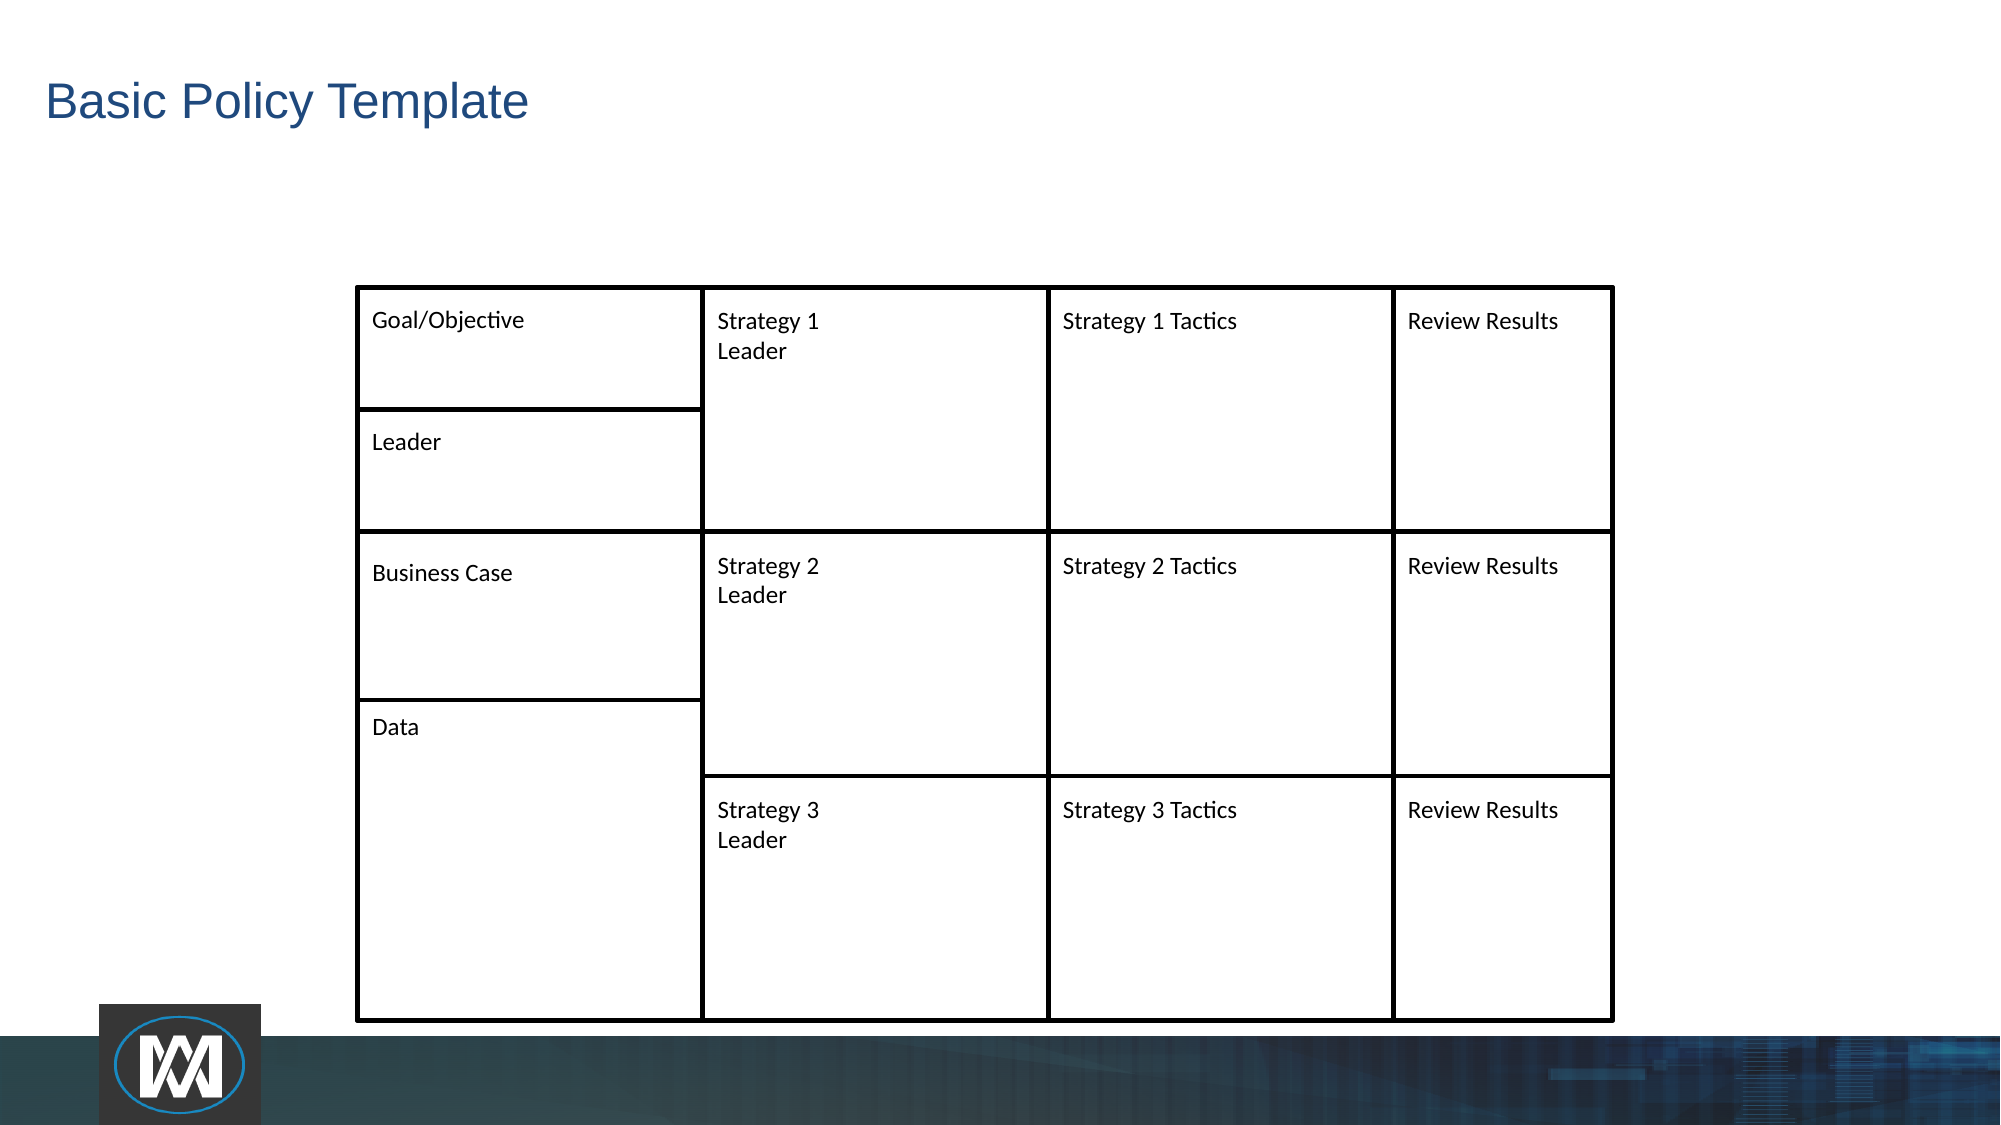

# Basic Policy Template
Goal/Objective

Strategy 1
Leader

Strategy 1 Tactics

Review Results

Leader

Business Case

Strategy 2
Leader

Strategy 2 Tactics

Review Results

Data

Strategy 3
Leader

Strategy 3 Tactics

Review Results